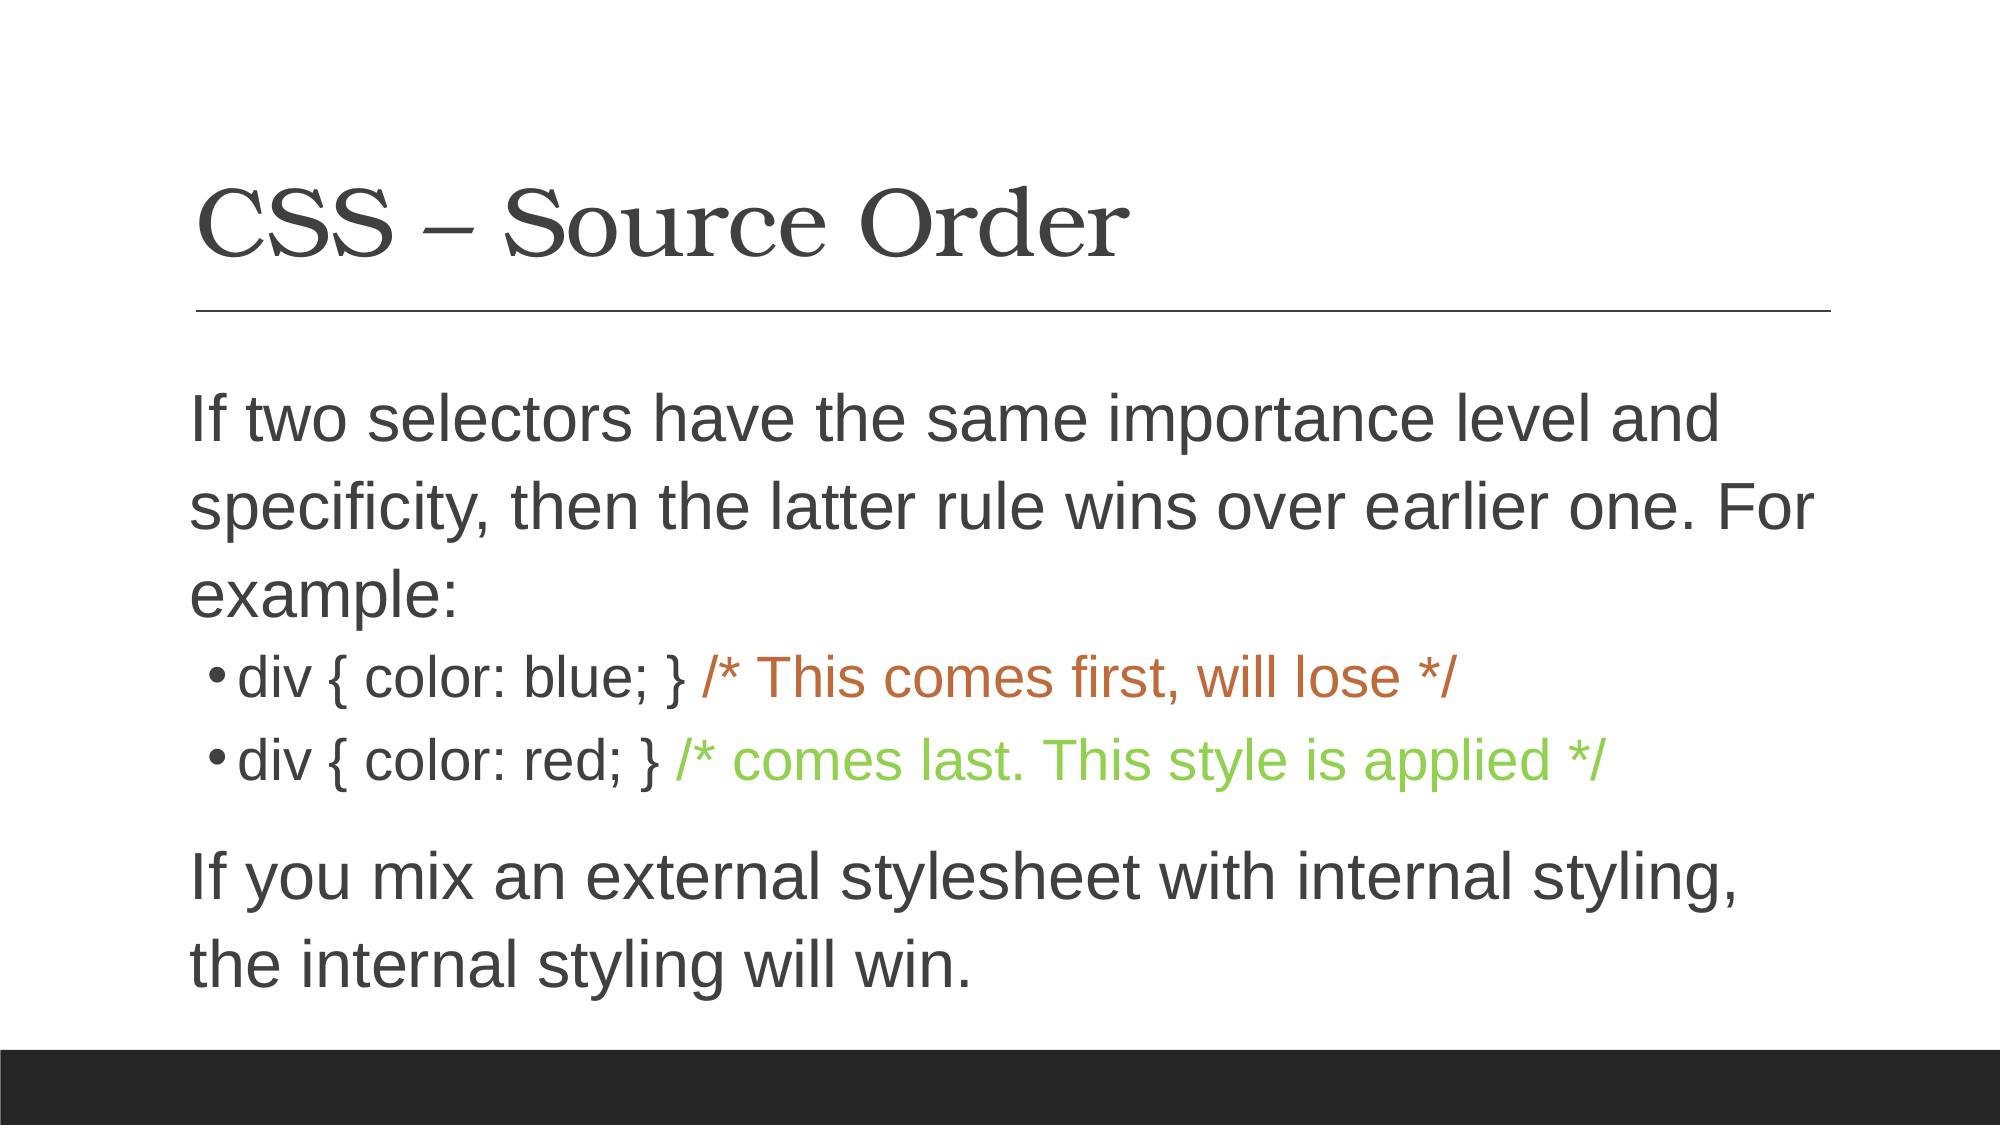

# CSS – Source Order
If two selectors have the same importance level and specificity, then the latter rule wins over earlier one. For example:
div { color: blue; } /* This comes first, will lose */
div { color: red; } /* comes last. This style is applied */
If you mix an external stylesheet with internal styling, the internal styling will win.